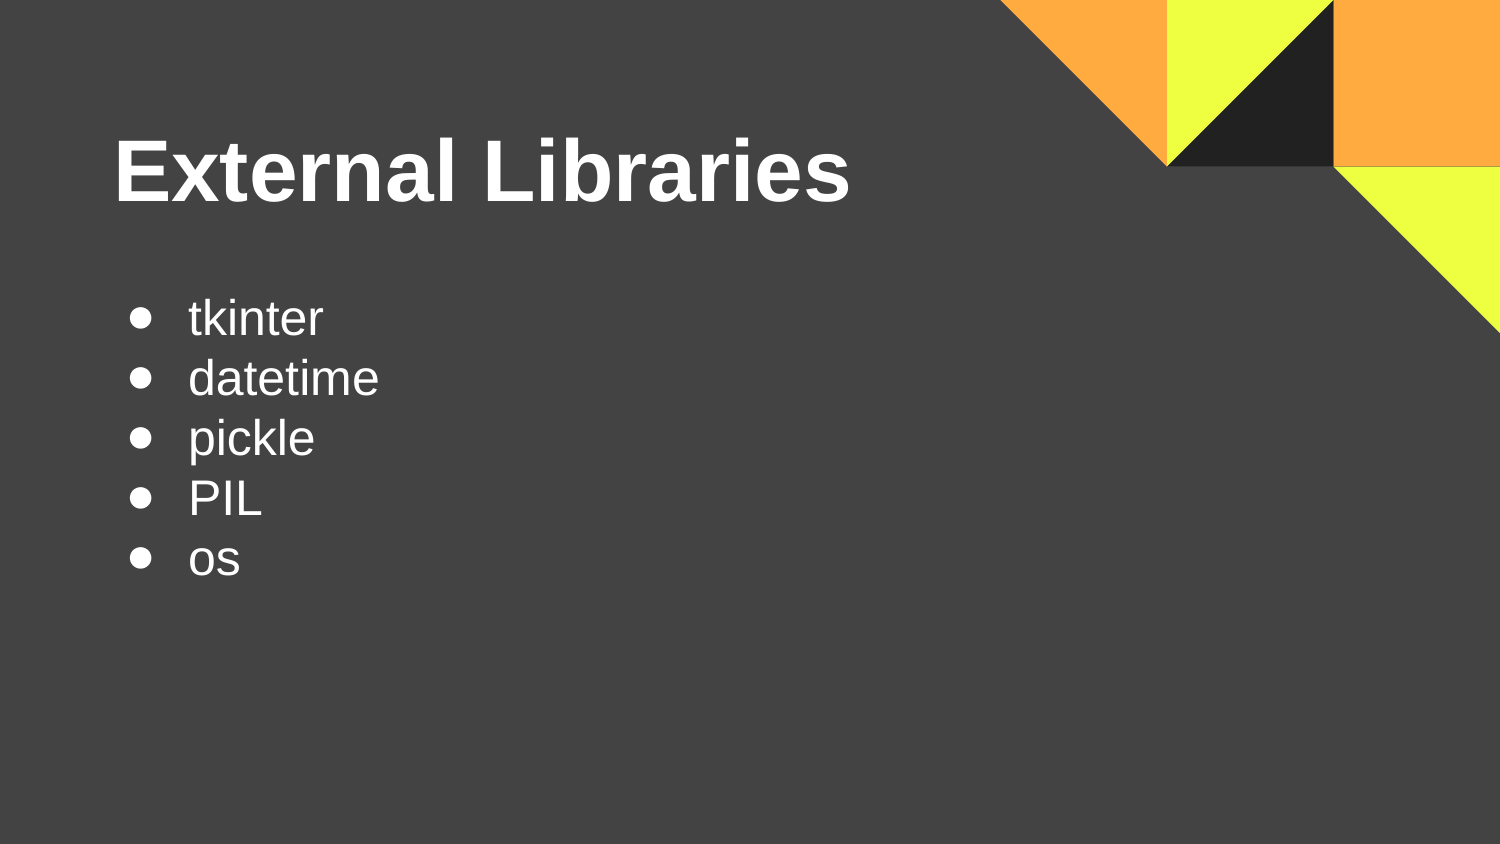

# External Libraries
tkinter
datetime
pickle
PIL
os